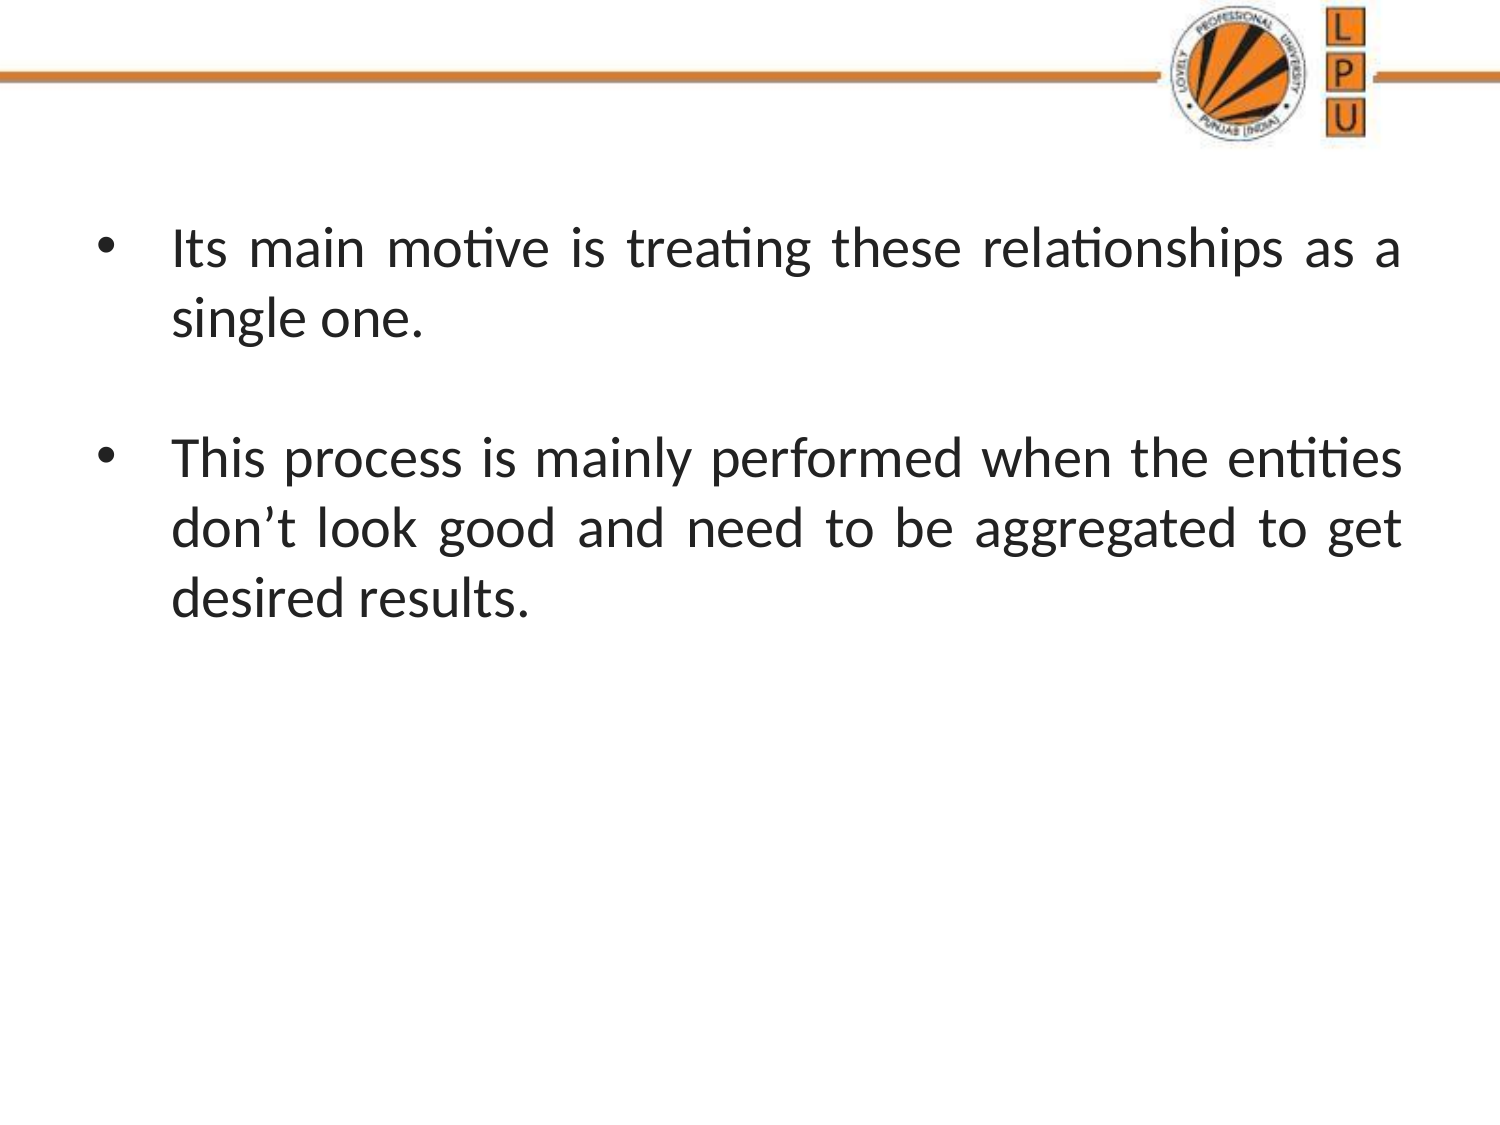

Its main motive is treating these relationships as a single one.

This process is mainly performed when the entities don’t look good and need to be aggregated to get desired results.